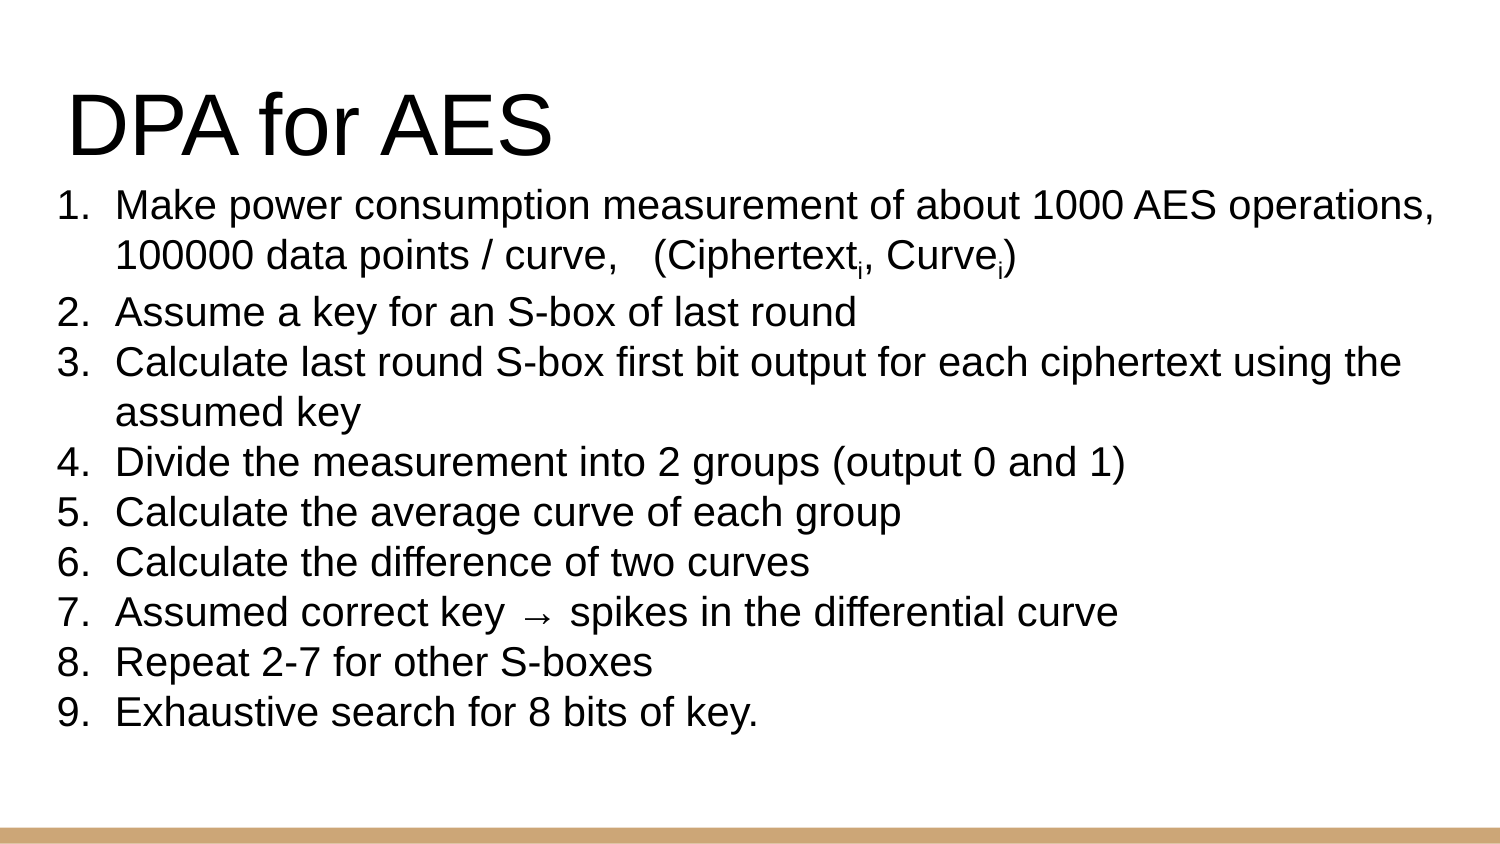

# DPA for AES
Make power consumption measurement of about 1000 AES operations, 100000 data points / curve,   (Ciphertexti, Curvei)
Assume a key for an S-box of last round
Calculate last round S-box first bit output for each ciphertext using the assumed key
Divide the measurement into 2 groups (output 0 and 1)
Calculate the average curve of each group
Calculate the difference of two curves
Assumed correct key → spikes in the differential curve
Repeat 2-7 for other S-boxes
Exhaustive search for 8 bits of key.